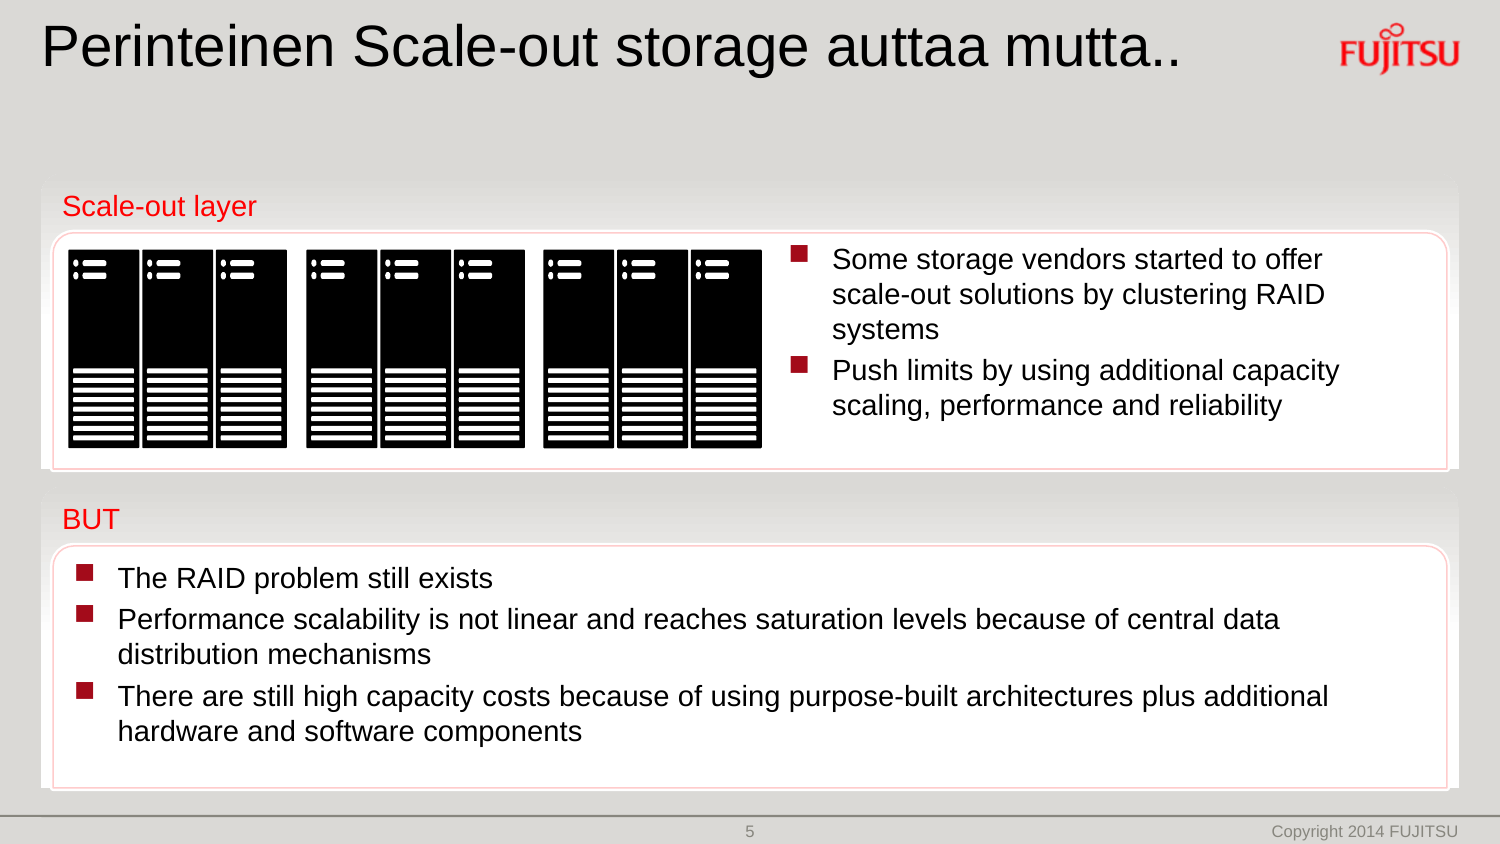

# Perinteinen Scale-out storage auttaa mutta..
Scale-out layer

Some storage vendors started to offer
scale-out solutions by clustering RAID systems
Push limits by using additional capacity scaling, performance and reliability

BUT
The RAID problem still exists
Performance scalability is not linear and reaches saturation levels because of central data distribution mechanisms
There are still high capacity costs because of using purpose-built architectures plus additional hardware and software components